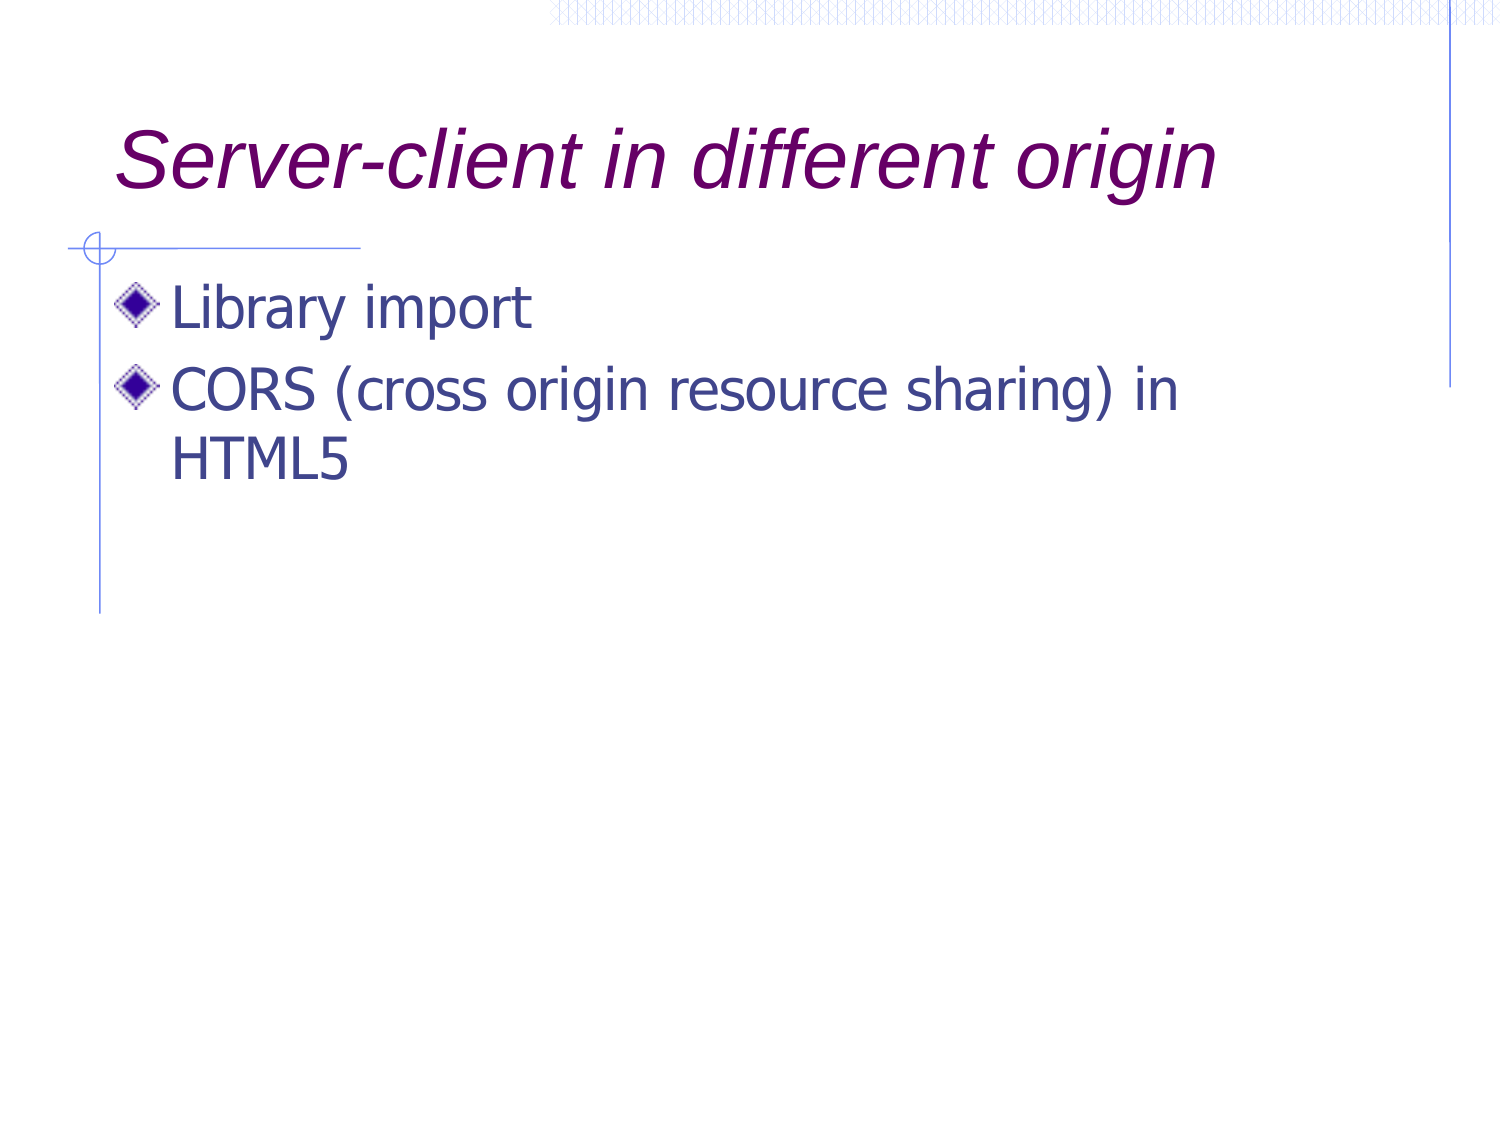

# Server-client in different origin
Library import
CORS (cross origin resource sharing) in HTML5